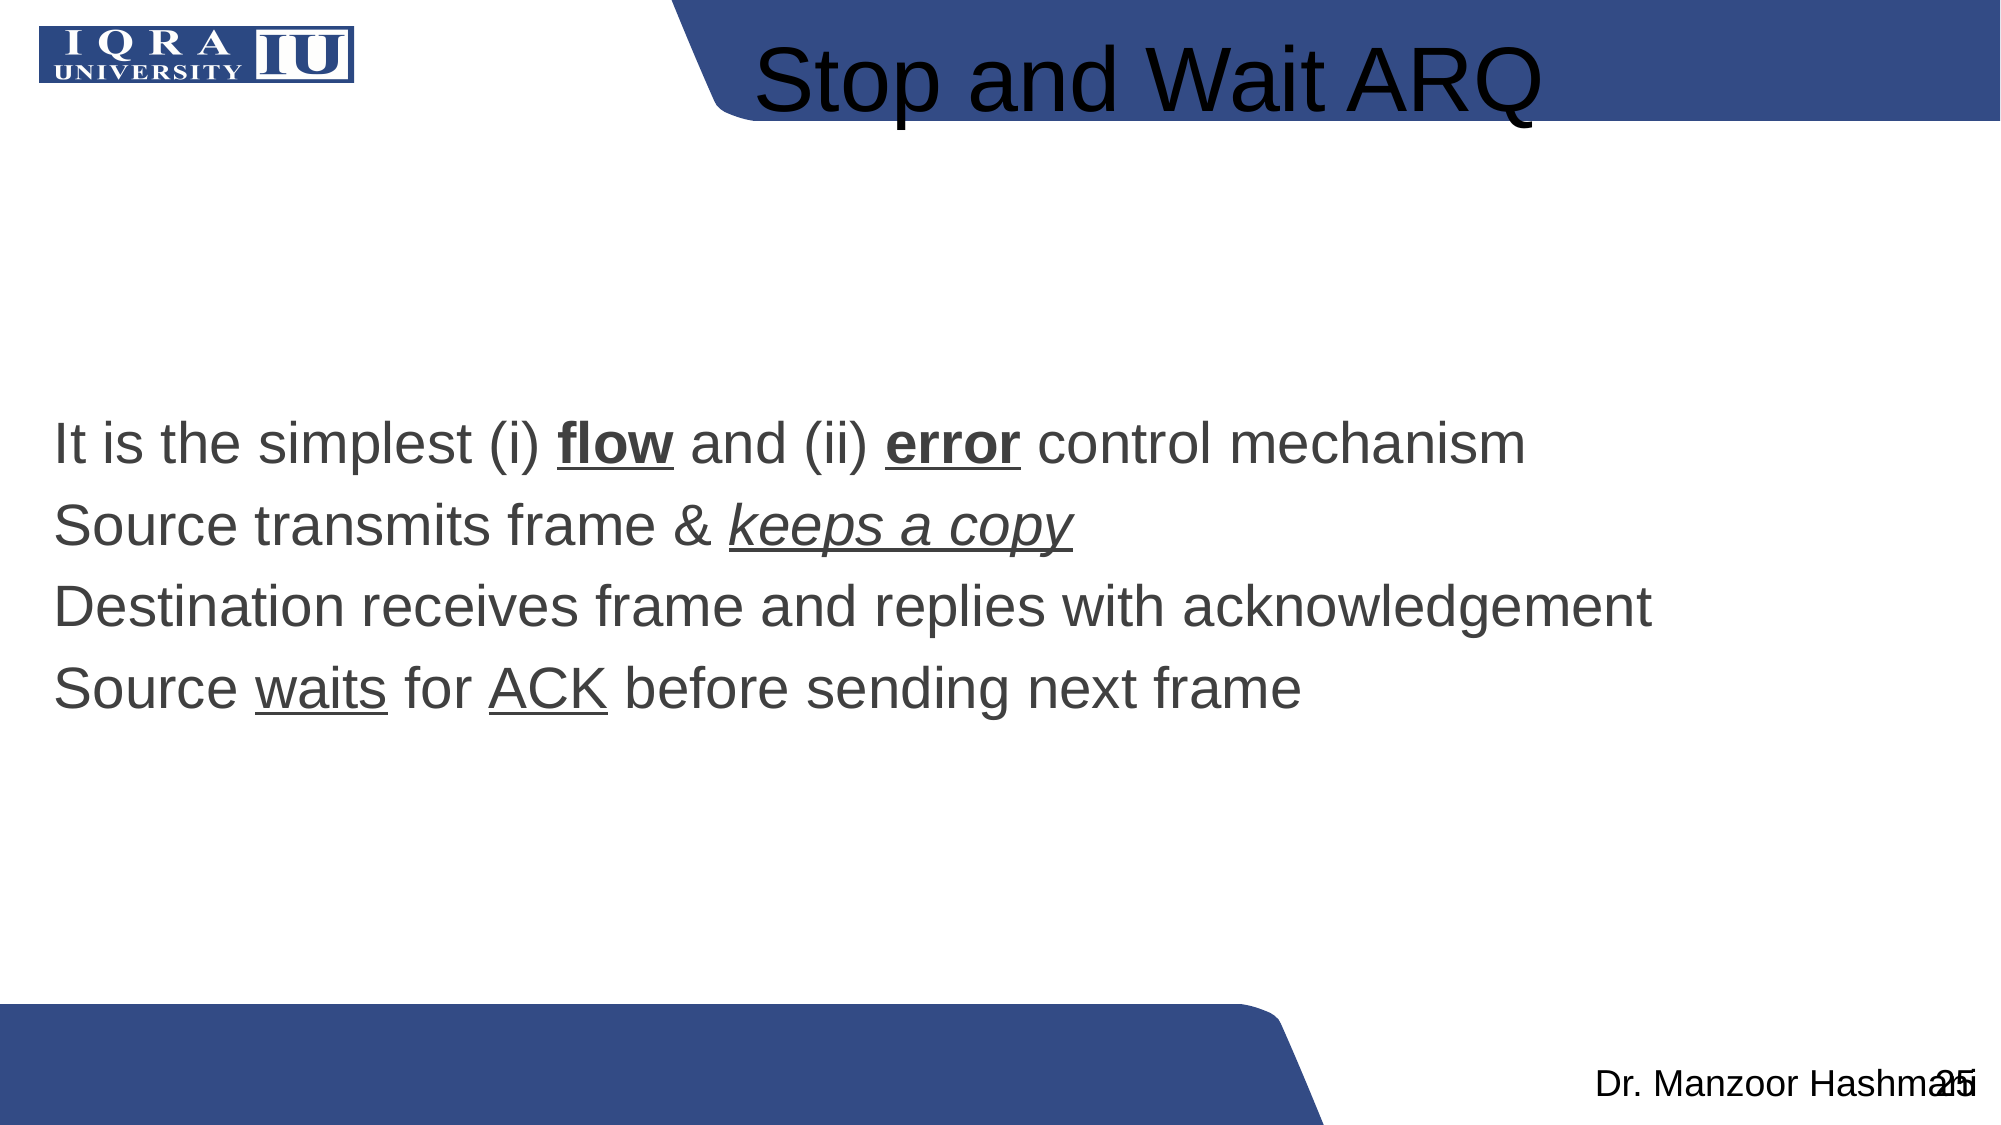

Stop and Wait ARQ
It is the simplest (i) flow and (ii) error control mechanism
Source transmits frame & keeps a copy
Destination receives frame and replies with acknowledgement
Source waits for ACK before sending next frame
Dr. Manzoor Hashmani
25